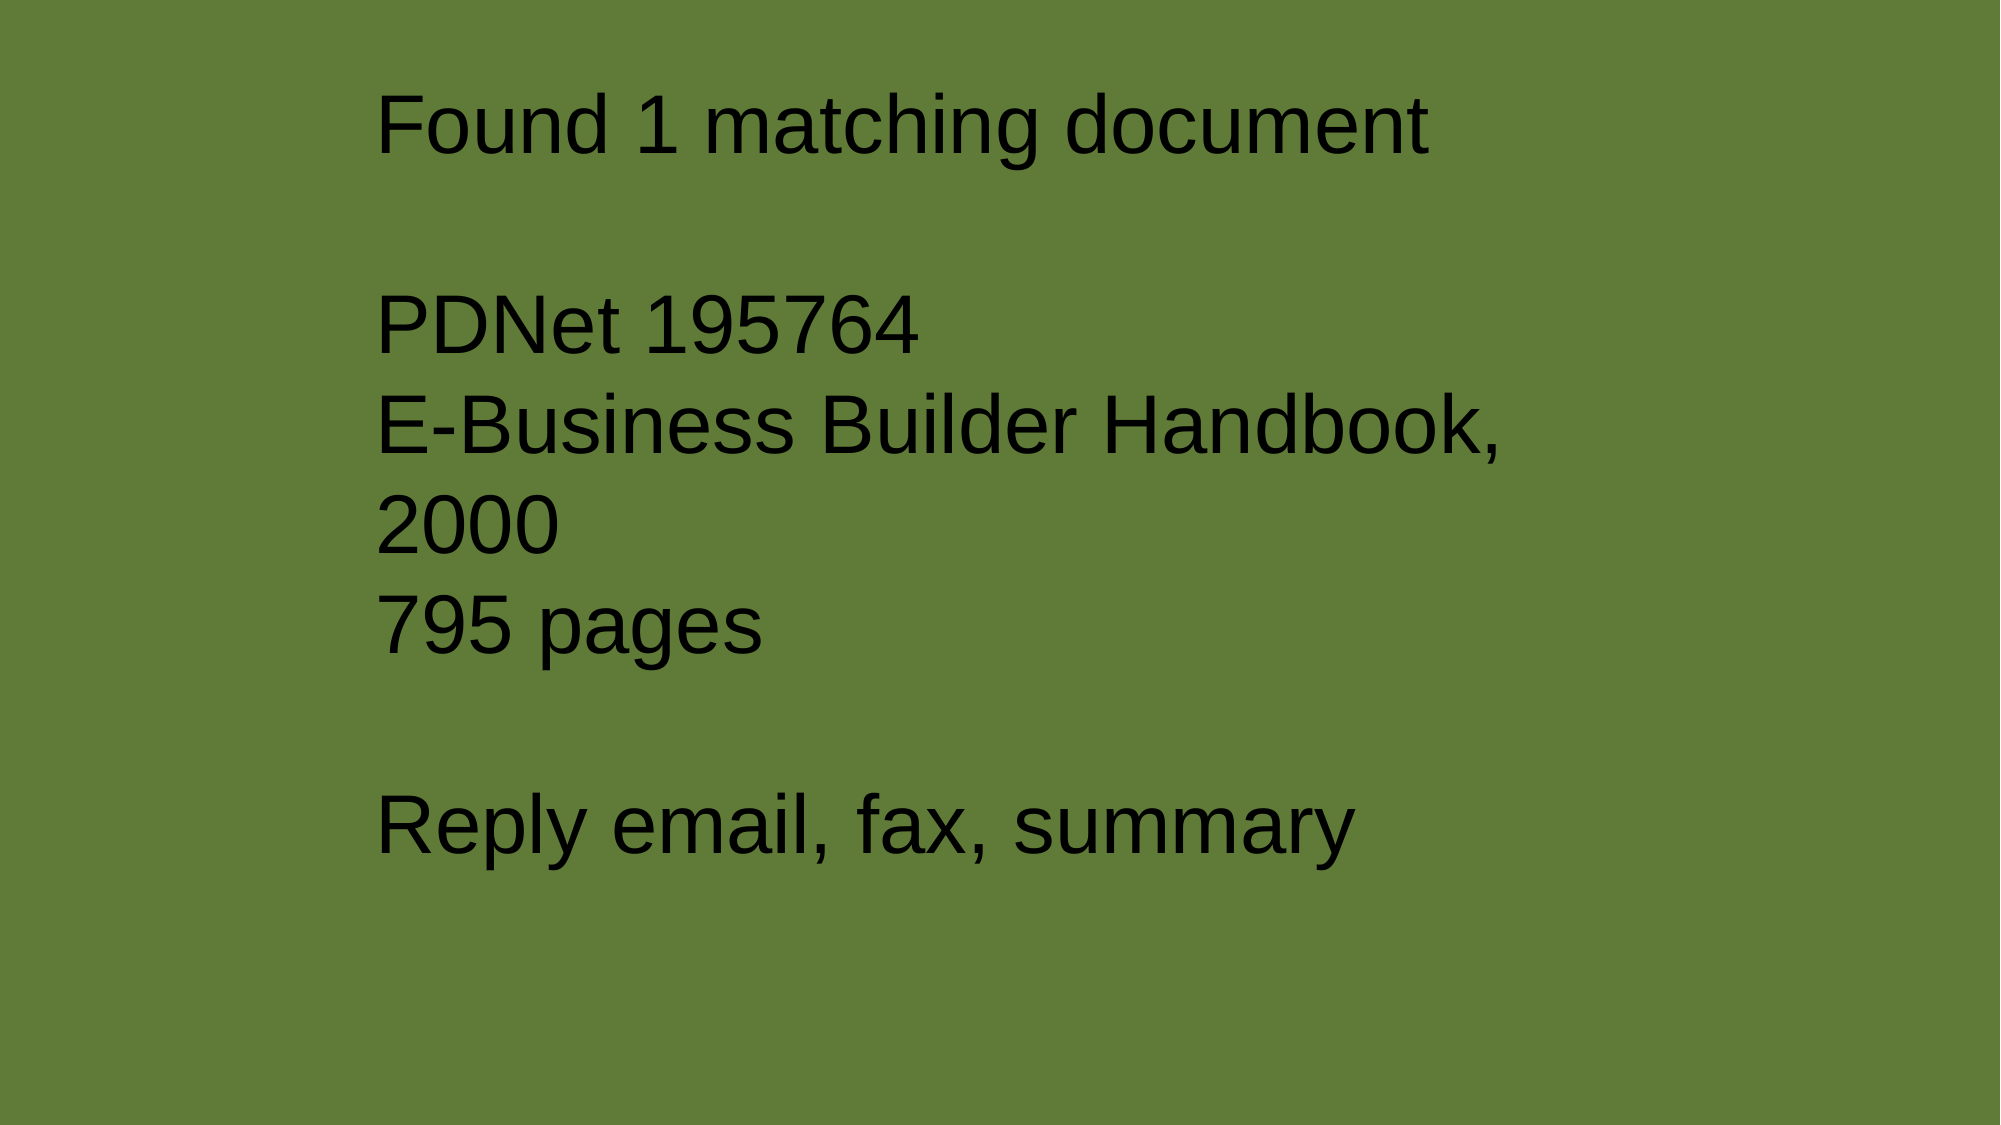

Found 1 matching document

PDNet 195764
E-Business Builder Handbook, 2000
795 pages

Reply email, fax, summary